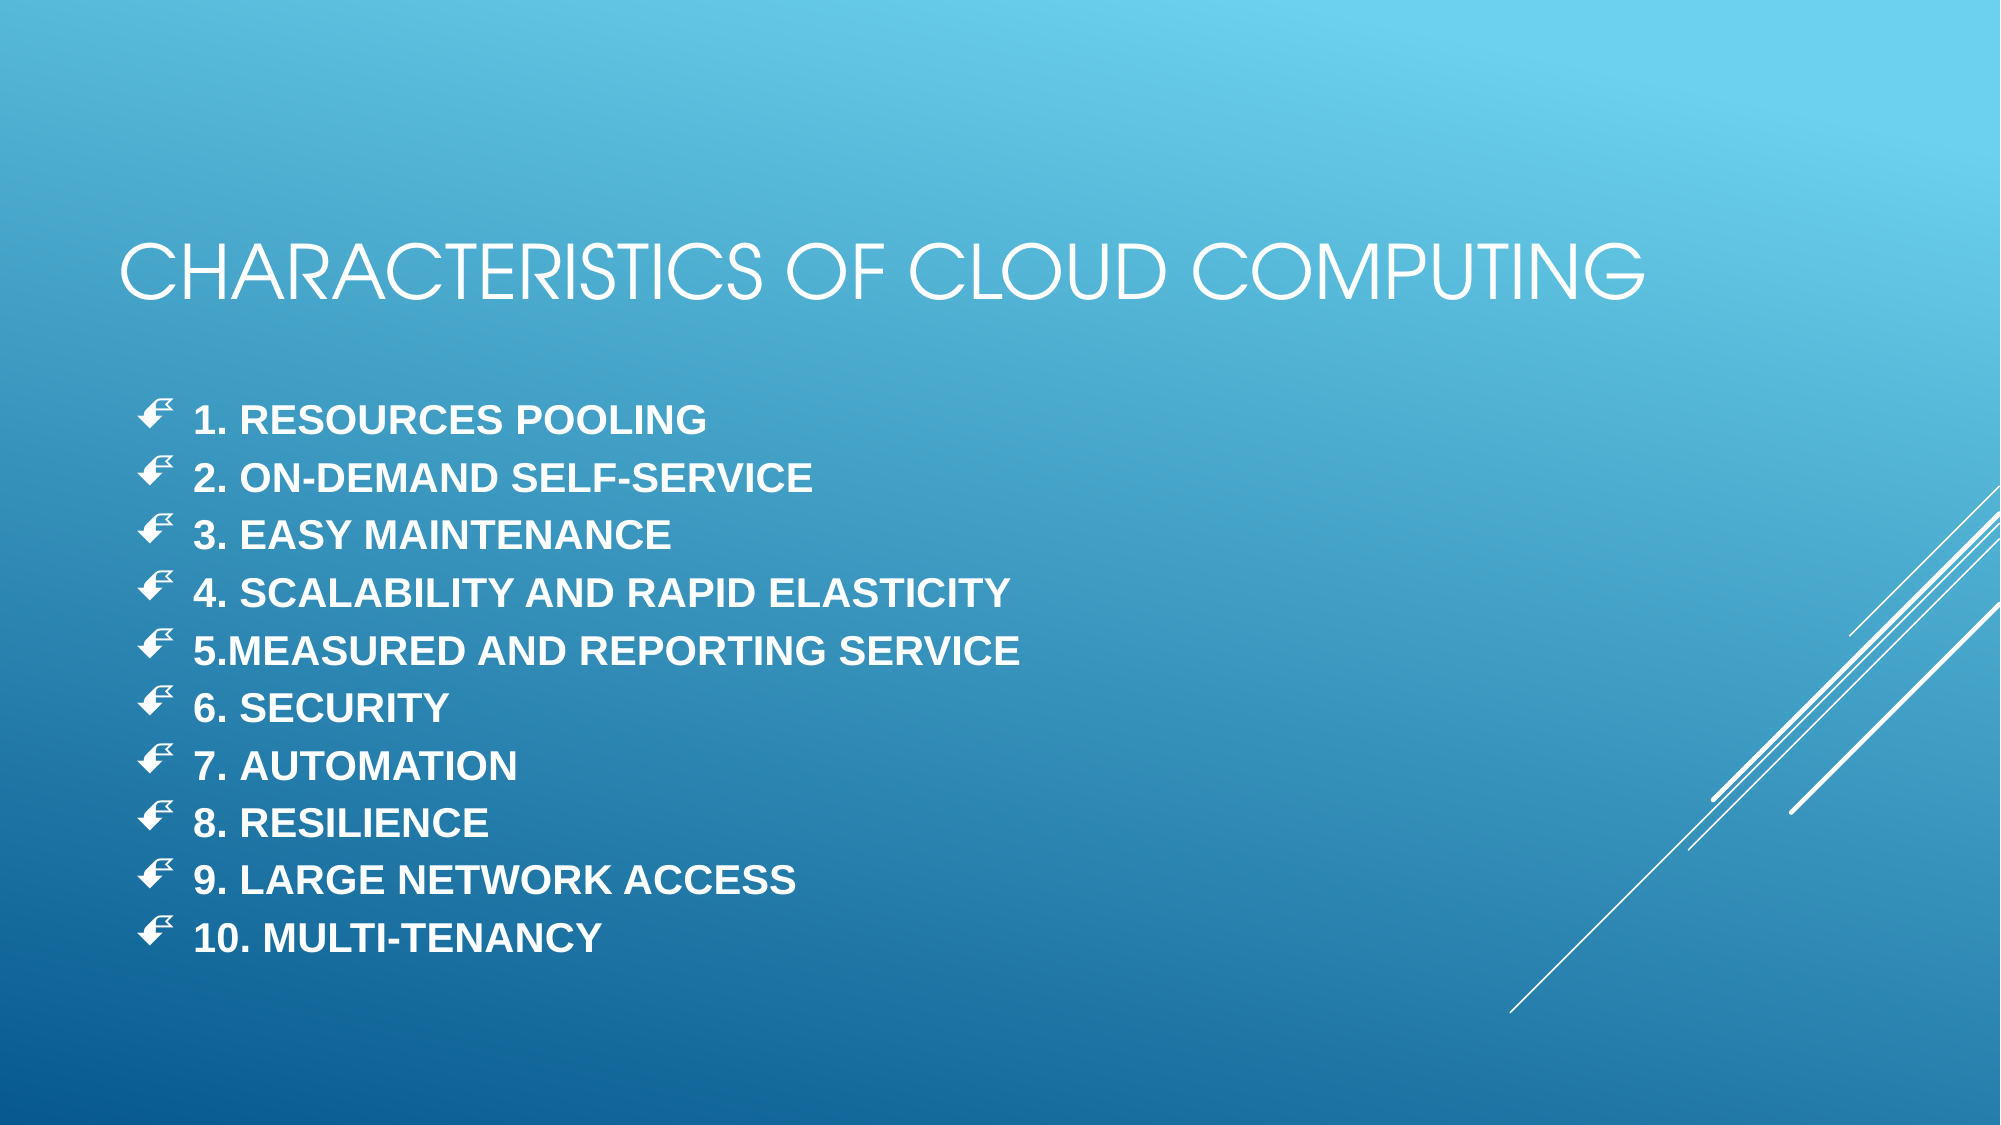

# characteristics of Cloud Computing
1. RESOURCES POOLING
2. ON-DEMAND SELF-SERVICE
3. EASY MAINTENANCE
4. SCALABILITY AND RAPID ELASTICITY
5.MEASURED AND REPORTING SERVICE
6. SECURITY
7. AUTOMATION
8. RESILIENCE
9. LARGE NETWORK ACCESS
10. MULTI-TENANCY